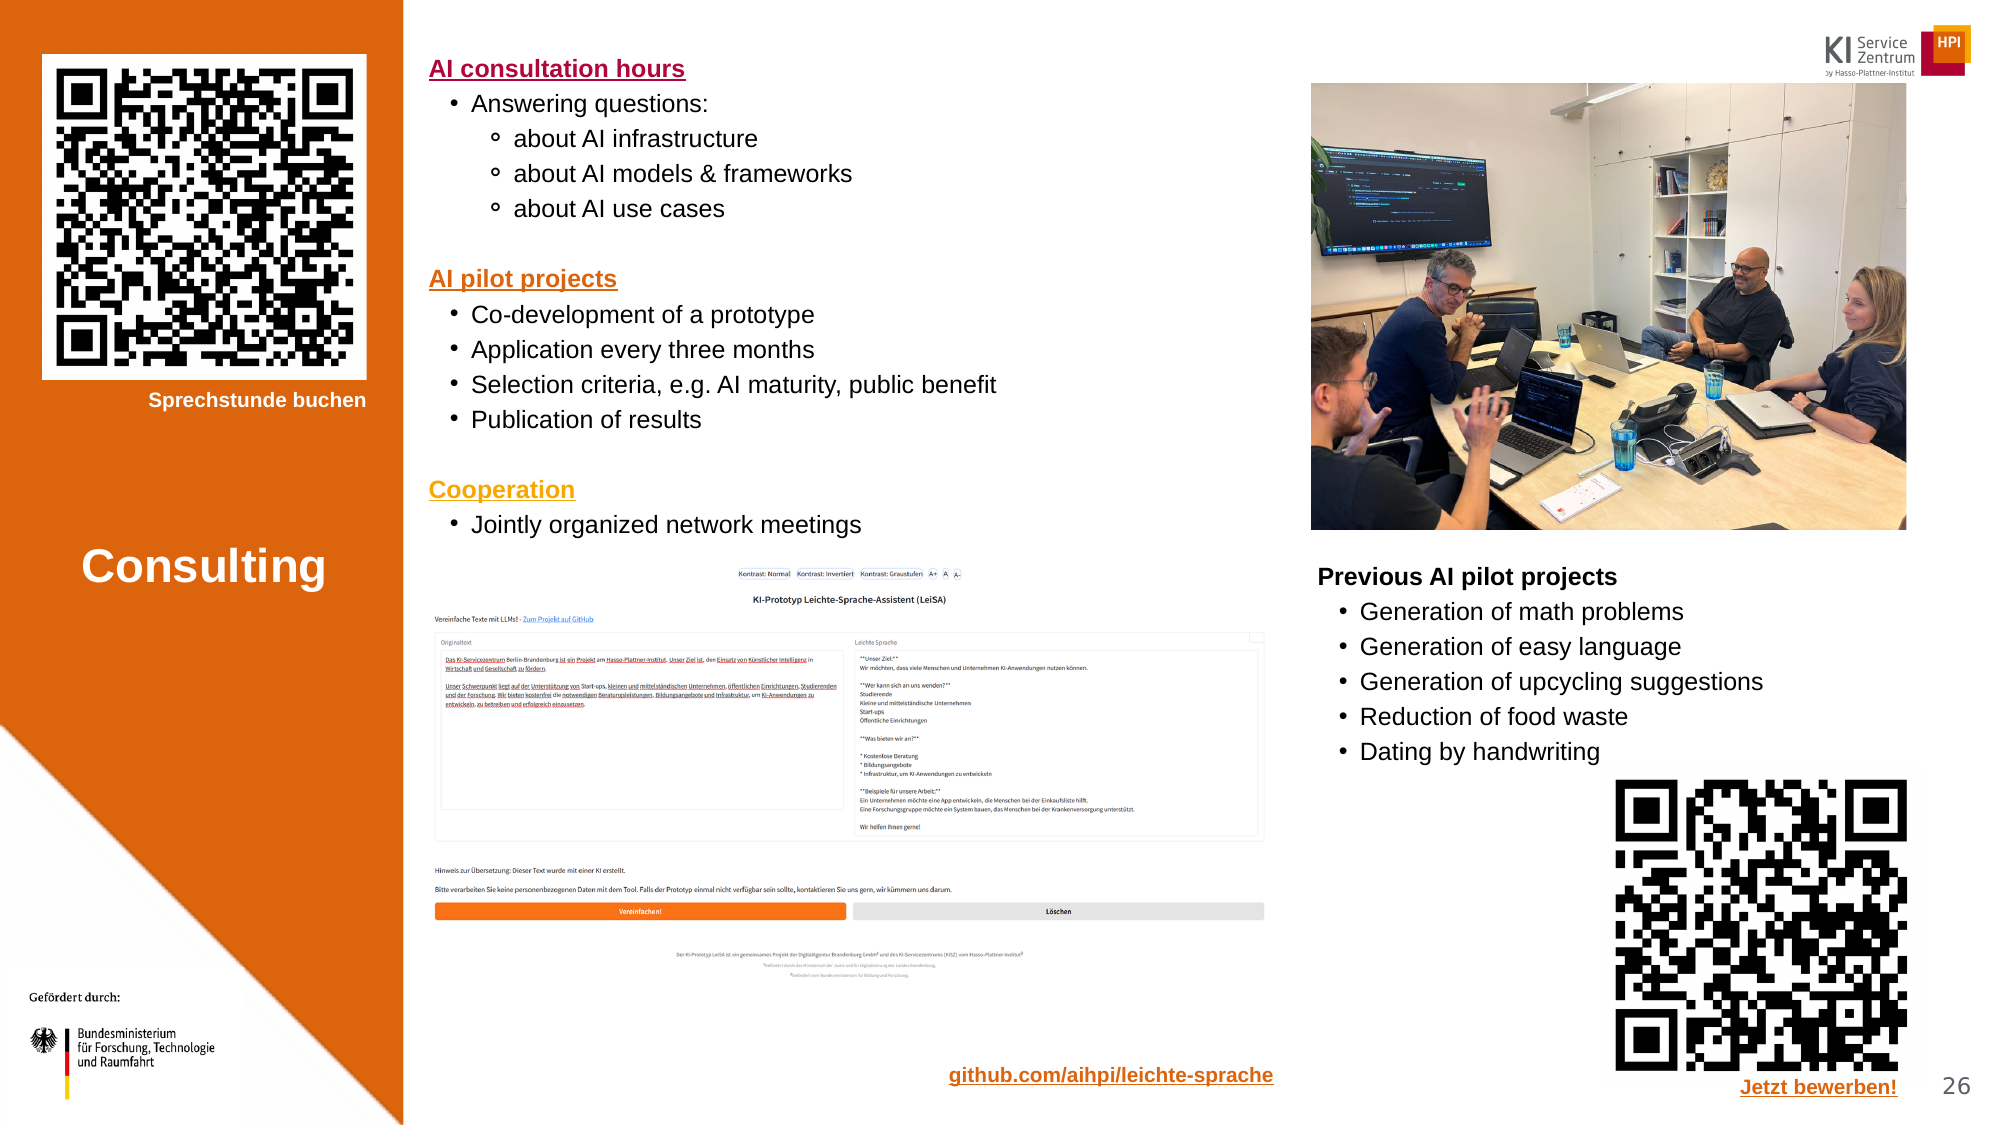

AI consultation hours
Answering questions:
about AI infrastructure
about AI models & frameworks
about AI use cases

AI pilot projects
Co-development of a prototype
Application every three months
Selection criteria, e.g. AI maturity, public benefit
Publication of results

Cooperation
Jointly organized network meetings

Sprechstunde buchen
Consulting
Previous AI pilot projects
Generation of math problems
Generation of easy language
Generation of upcycling suggestions
Reduction of food waste
Dating by handwriting

26
github.com/aihpi/leichte-sprache
Jetzt bewerben!